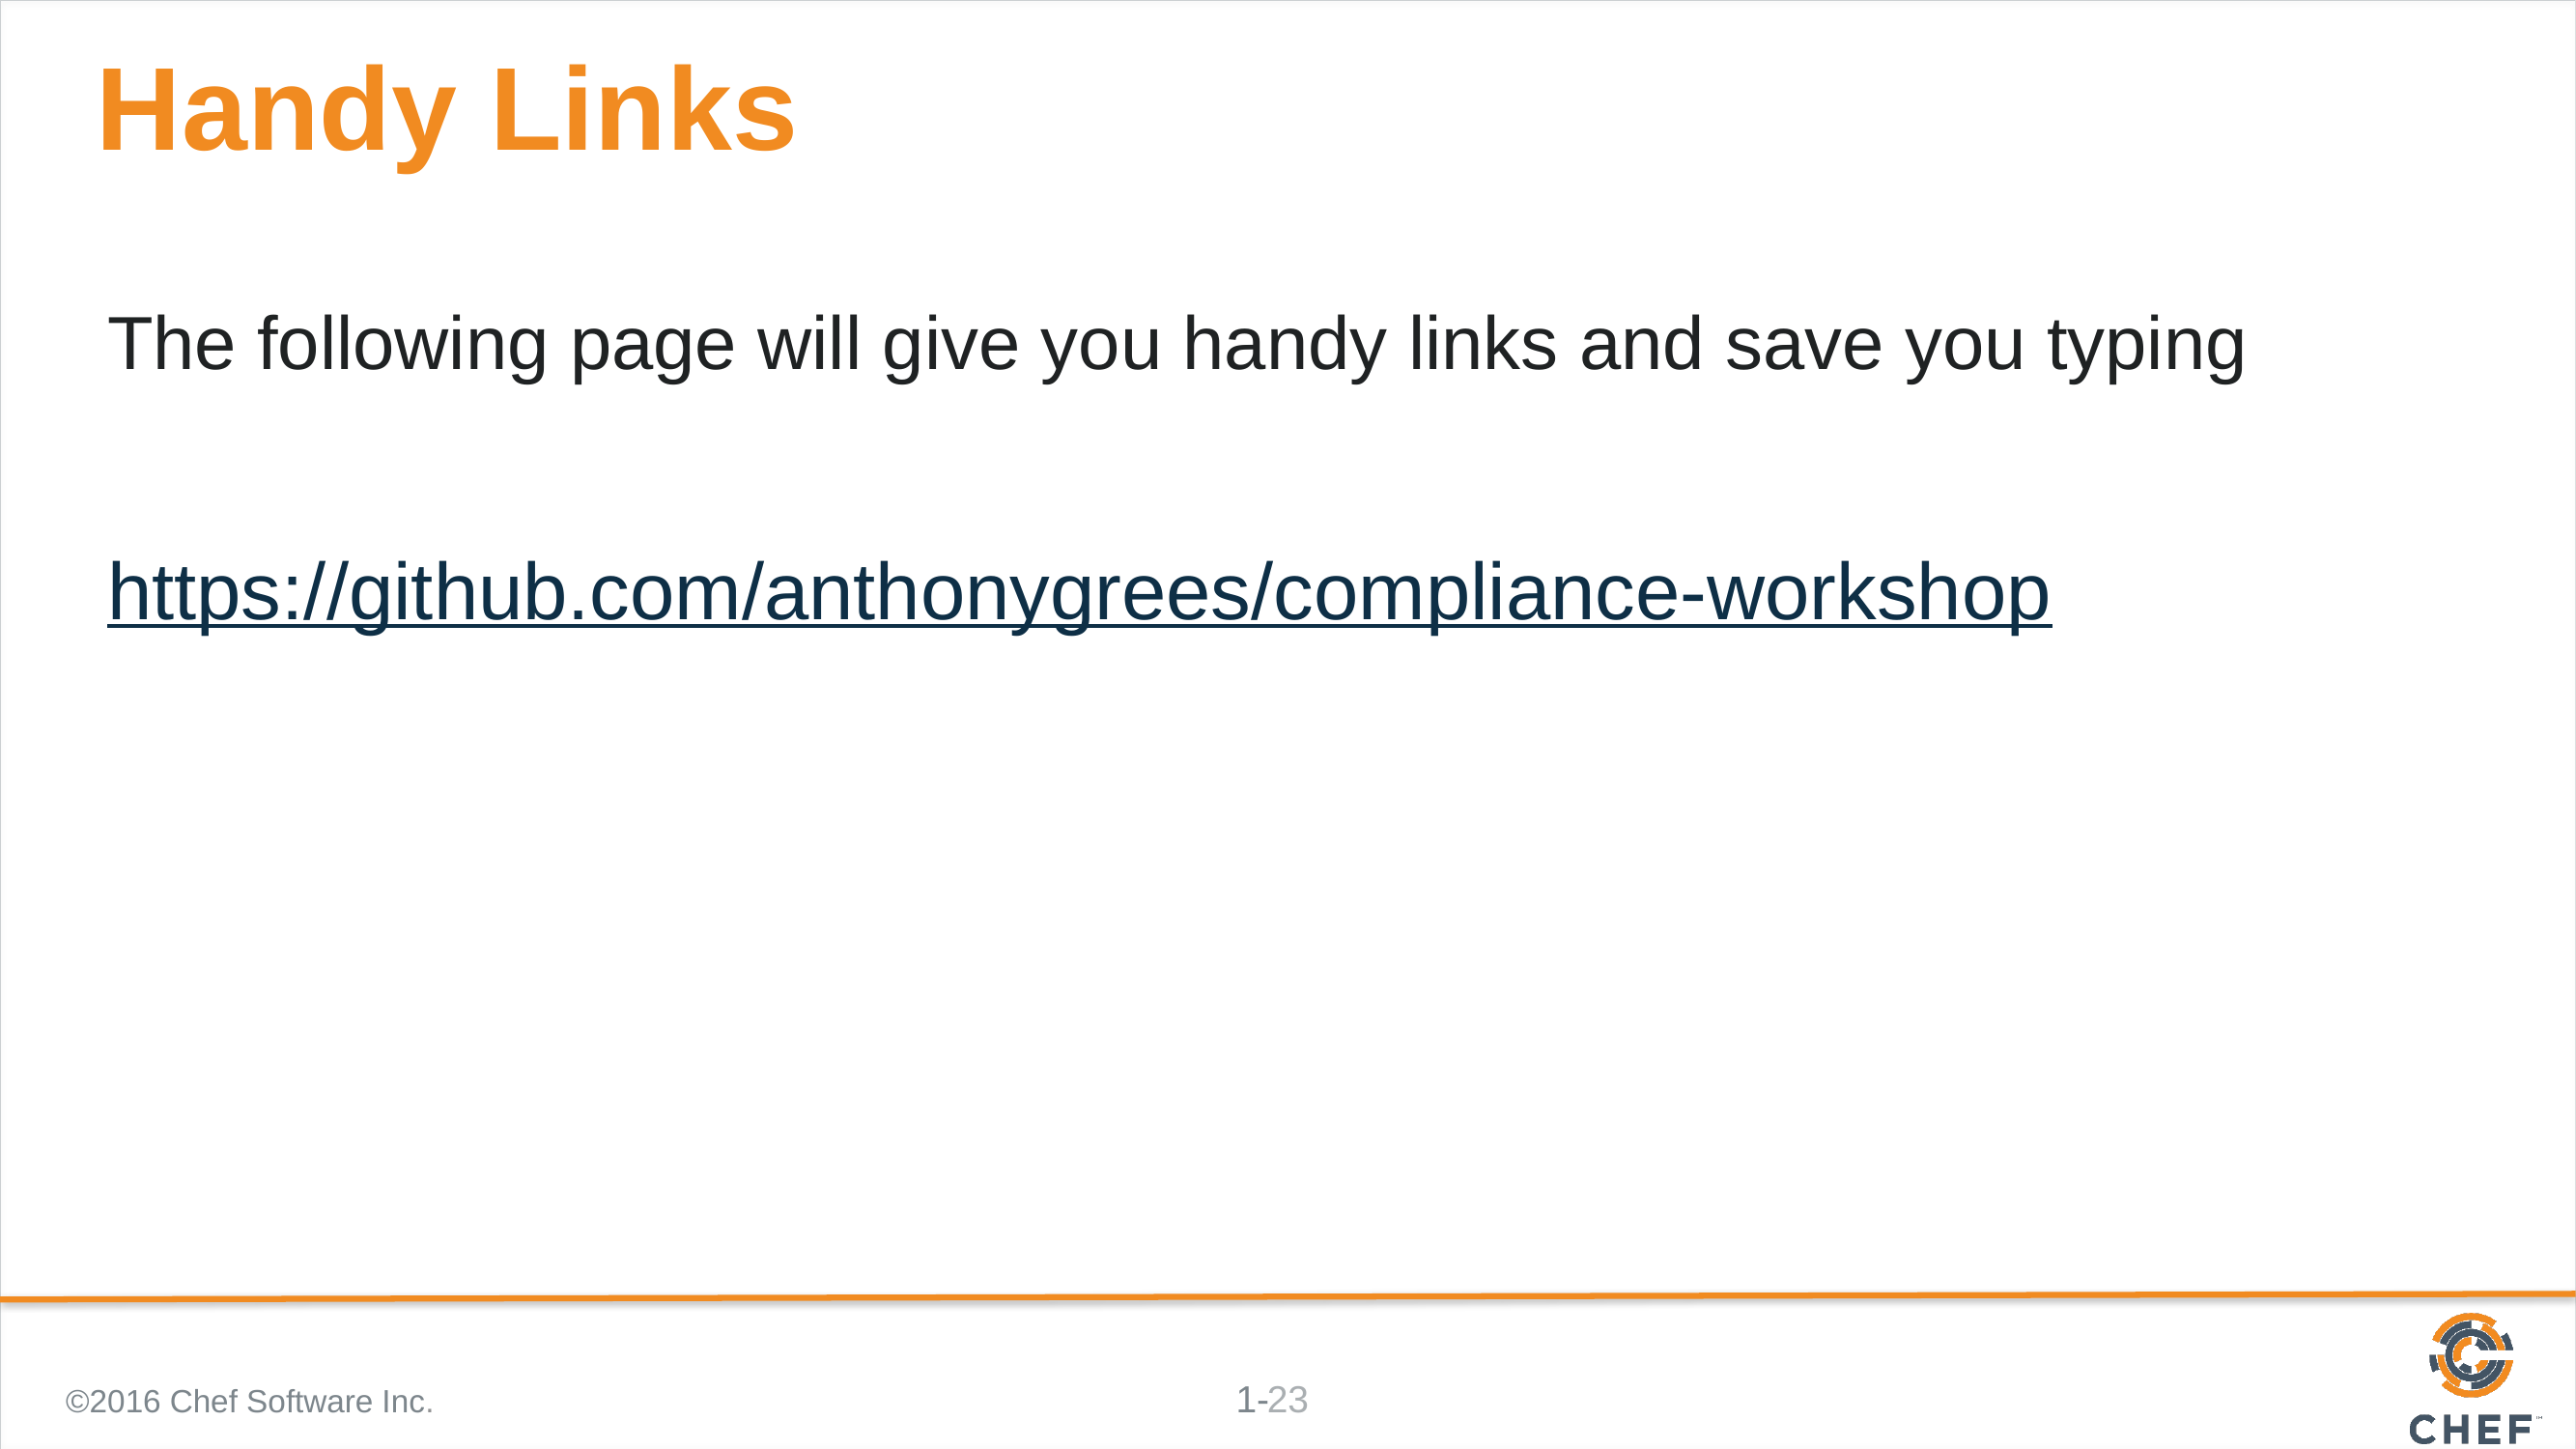

# Handy Links
The following page will give you handy links and save you typing

https://github.com/anthonygrees/compliance-workshop

©2016 Chef Software Inc.
23